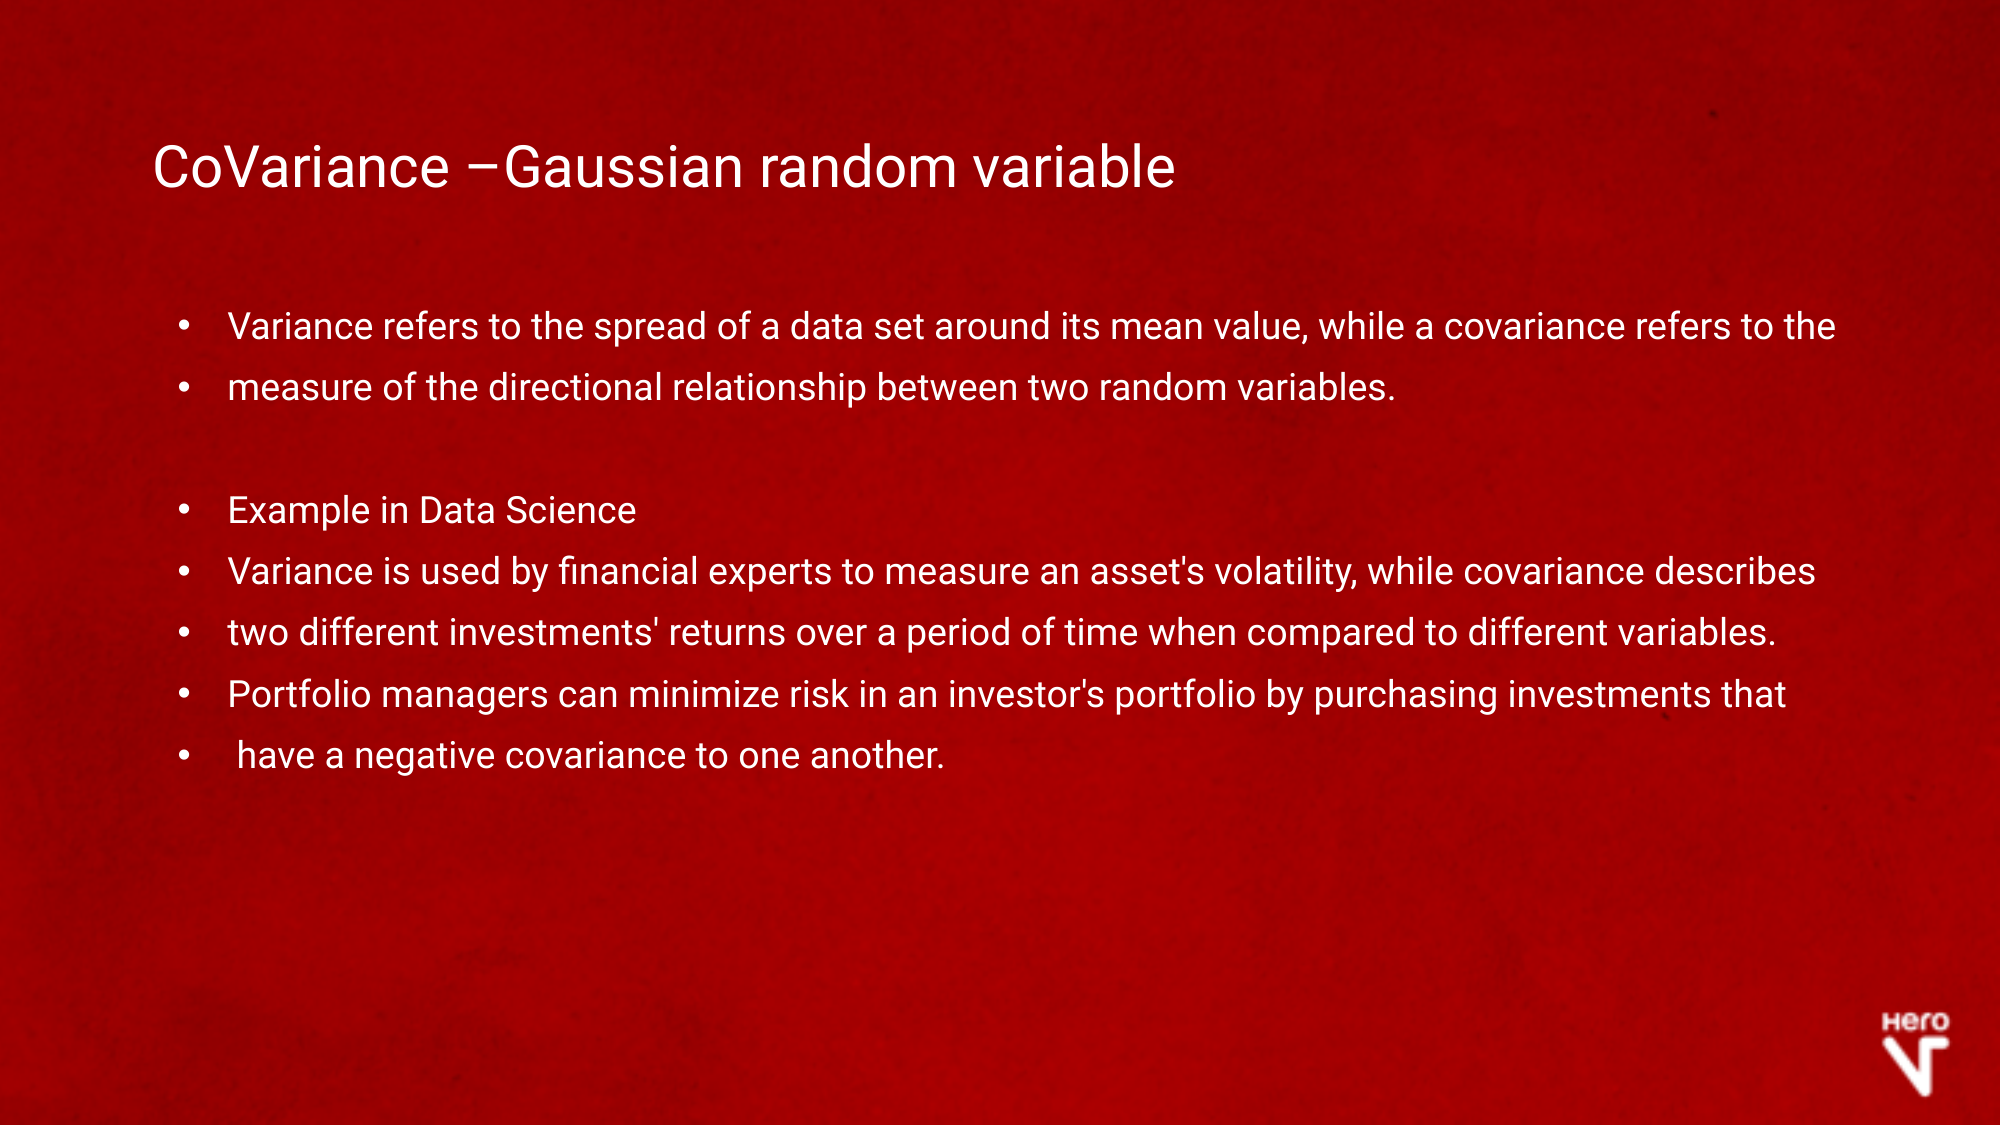

# CoVariance –Gaussian random variable
Variance refers to the spread of a data set around its mean value, while a covariance refers to the
measure of the directional relationship between two random variables.

Example in Data Science
Variance is used by financial experts to measure an asset's volatility, while covariance describes
two different investments' returns over a period of time when compared to different variables.
Portfolio managers can minimize risk in an investor's portfolio by purchasing investments that
 have a negative covariance to one another.